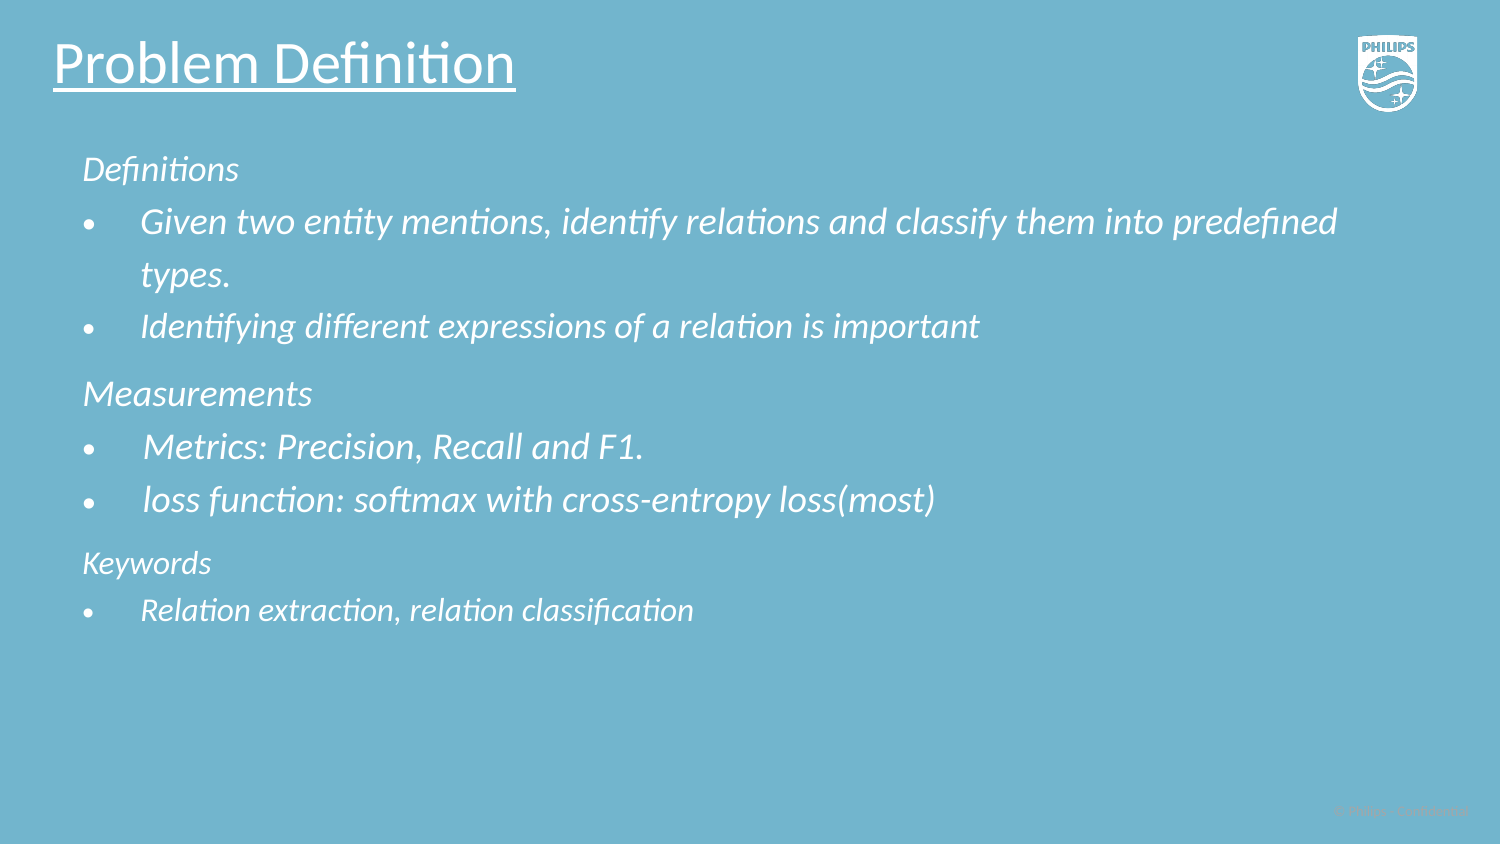

Problem Definition
Definitions
Given two entity mentions, identify relations and classify them into predefined types.
Identifying different expressions of a relation is important
Measurements
Metrics: Precision, Recall and F1.
loss function: softmax with cross-entropy loss(most)
Keywords
Relation extraction, relation classification